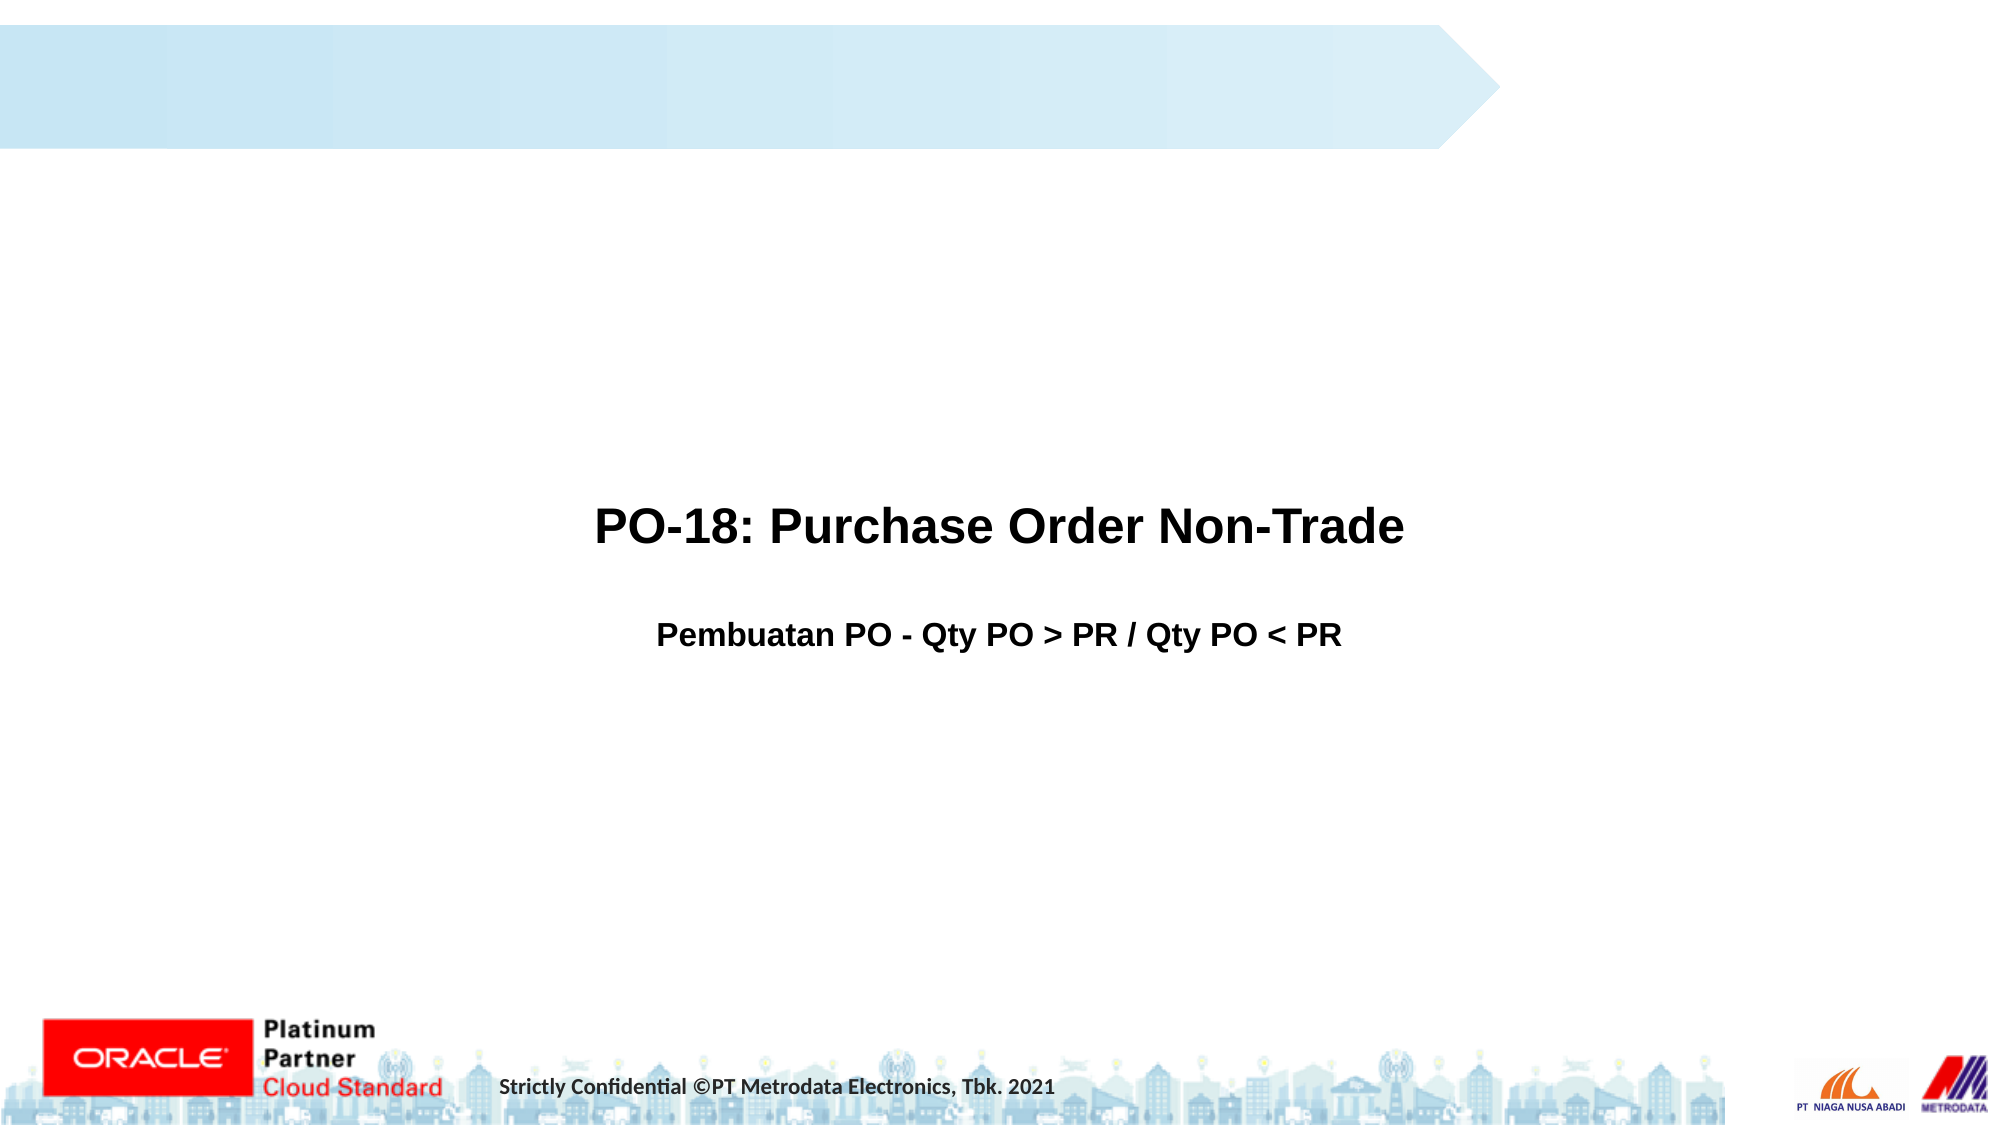

PO-18: Purchase Order Non-Trade

Pembuatan PO - Qty PO > PR / Qty PO < PR